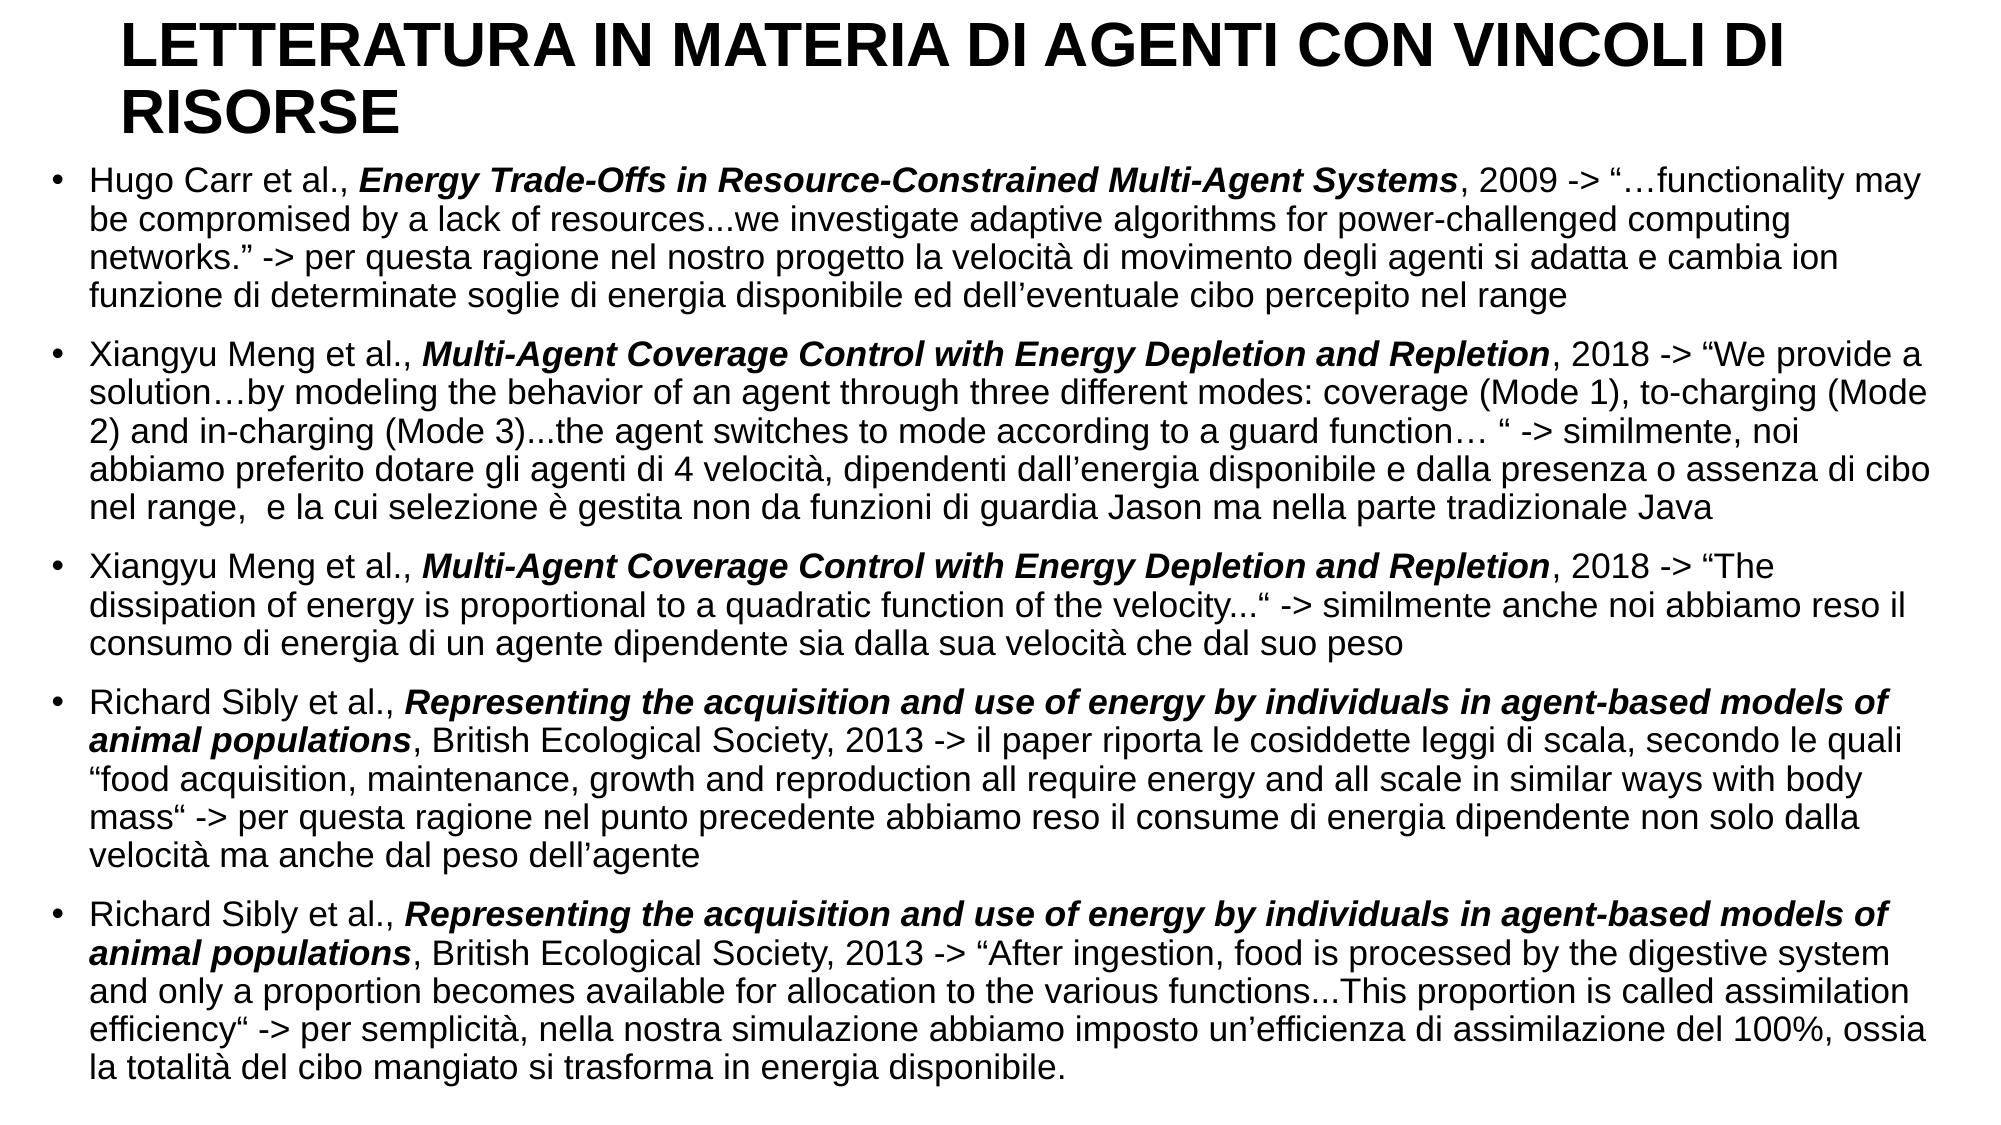

# LETTERATURA IN MATERIA DI AGENTI CON VINCOLI DI RISORSE
Hugo Carr et al., Energy Trade-Offs in Resource-Constrained Multi-Agent Systems, 2009 -> “…functionality may be compromised by a lack of resources...we investigate adaptive algorithms for power-challenged computing networks.” -> per questa ragione nel nostro progetto la velocità di movimento degli agenti si adatta e cambia ion funzione di determinate soglie di energia disponibile ed dell’eventuale cibo percepito nel range
Xiangyu Meng et al., Multi-Agent Coverage Control with Energy Depletion and Repletion, 2018 -> “We provide a solution…by modeling the behavior of an agent through three different modes: coverage (Mode 1), to-charging (Mode 2) and in-charging (Mode 3)...the agent switches to mode according to a guard function… “ -> similmente, noi abbiamo preferito dotare gli agenti di 4 velocità, dipendenti dall’energia disponibile e dalla presenza o assenza di cibo nel range,  e la cui selezione è gestita non da funzioni di guardia Jason ma nella parte tradizionale Java
Xiangyu Meng et al., Multi-Agent Coverage Control with Energy Depletion and Repletion, 2018 -> “The dissipation of energy is proportional to a quadratic function of the velocity...“ -> similmente anche noi abbiamo reso il consumo di energia di un agente dipendente sia dalla sua velocità che dal suo peso
Richard Sibly et al., Representing the acquisition and use of energy by individuals in agent-based models of animal populations, British Ecological Society, 2013 -> il paper riporta le cosiddette leggi di scala, secondo le quali “food acquisition, maintenance, growth and reproduction all require energy and all scale in similar ways with body mass“ -> per questa ragione nel punto precedente abbiamo reso il consume di energia dipendente non solo dalla velocità ma anche dal peso dell’agente
Richard Sibly et al., Representing the acquisition and use of energy by individuals in agent-based models of animal populations, British Ecological Society, 2013 -> “After ingestion, food is processed by the digestive system and only a proportion becomes available for allocation to the various functions...This proportion is called assimilation efficiency“ -> per semplicità, nella nostra simulazione abbiamo imposto un’efficienza di assimilazione del 100%, ossia la totalità del cibo mangiato si trasforma in energia disponibile.
4